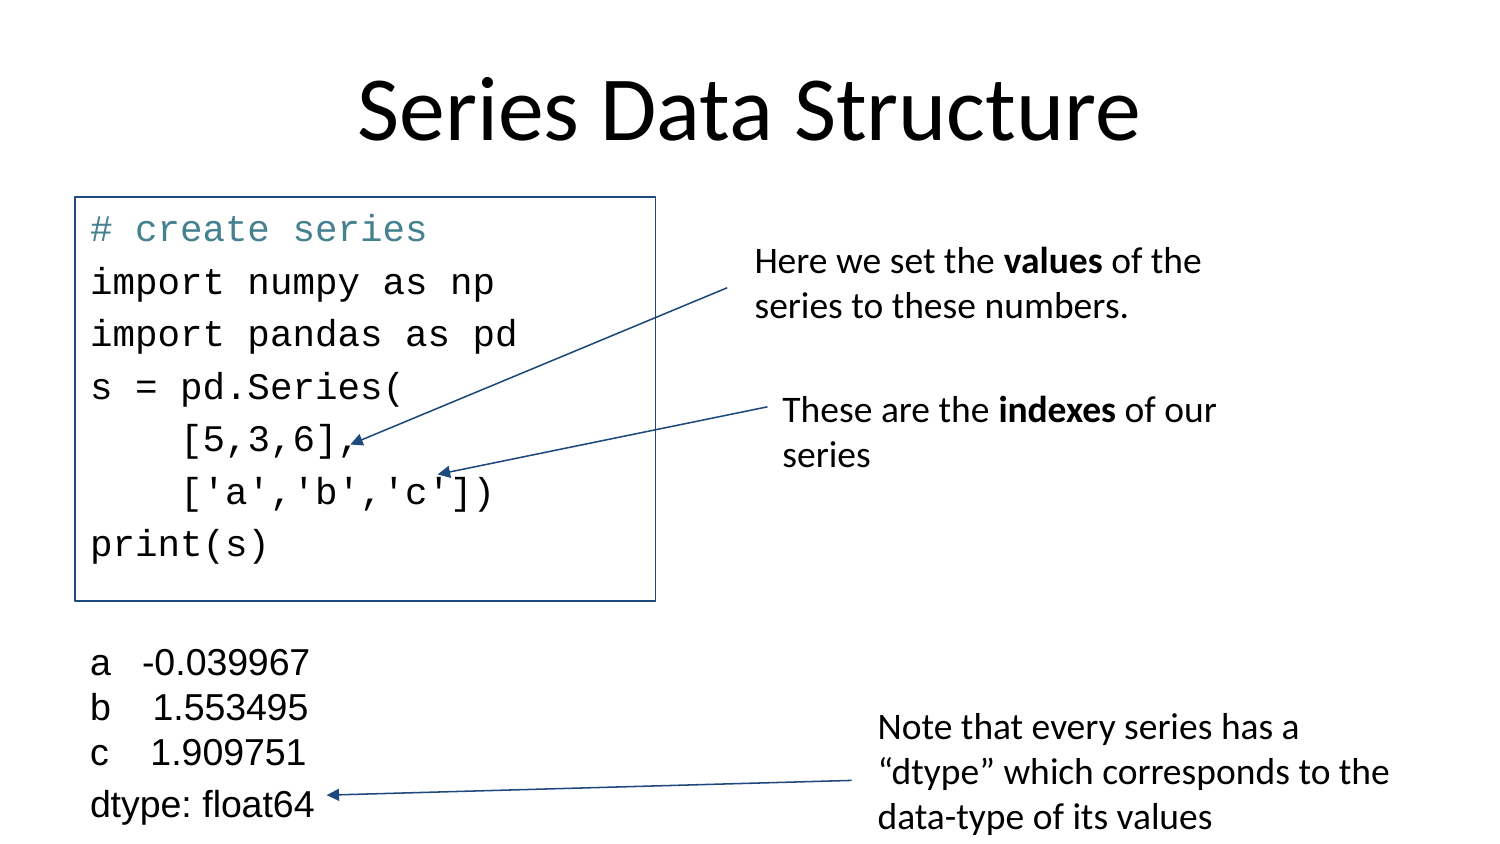

# Series Data Structure
# create series
import numpy as np
import pandas as pd
s = pd.Series(
    [5,3,6],
    ['a','b','c'])
print(s)

Here we set the values of the series to these numbers.
These are the indexes of our series
a   -0.039967
b    1.553495
c    1.909751
dtype: float64
Note that every series has a “dtype” which corresponds to the data-type of its values